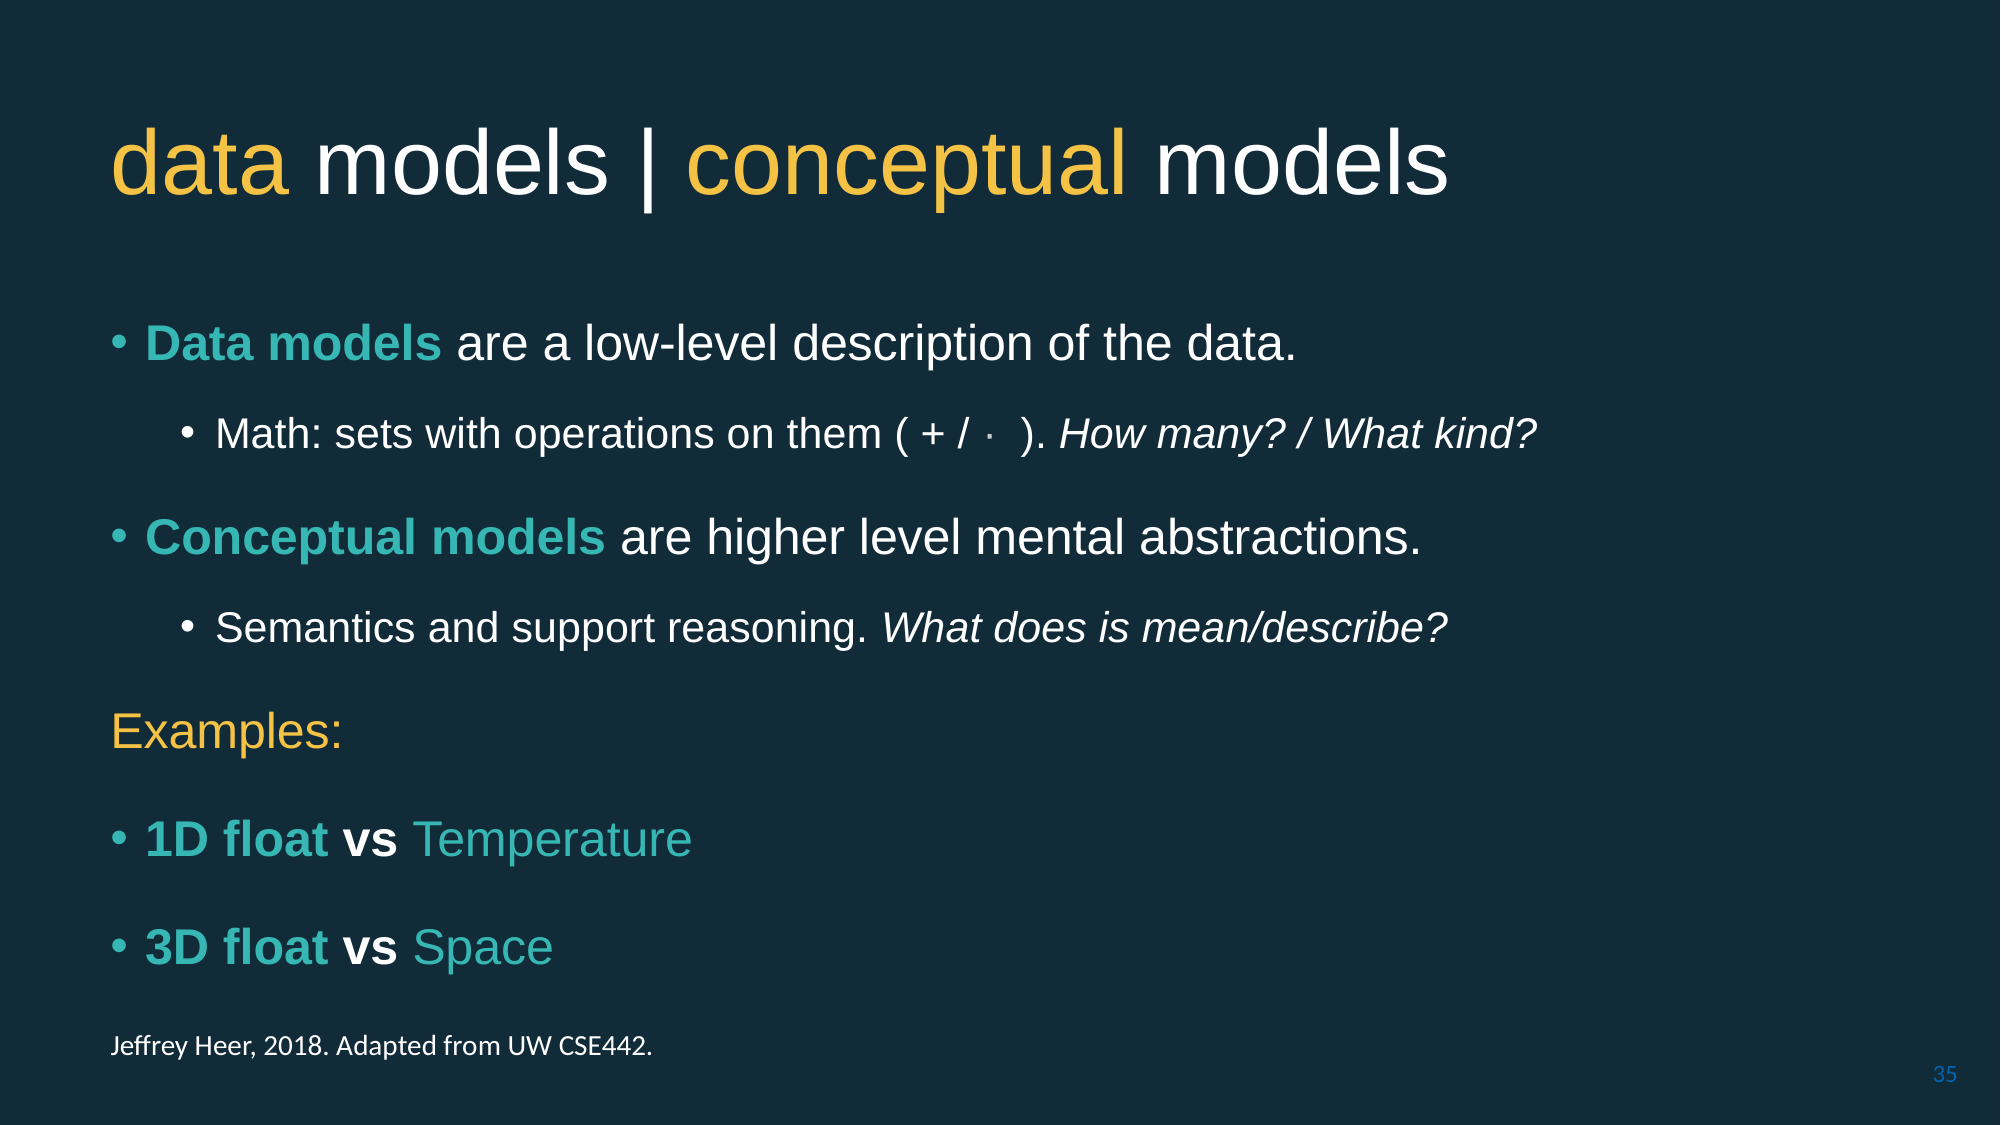

# data models | conceptual models
Data models are a low-level description of the data.
Math: sets with operations on them ( + / ·  ). How many? / What kind?
Conceptual models are higher level mental abstractions.
Semantics and support reasoning. What does is mean/describe?
Examples:
1D float vs Temperature
3D float vs Space
Jeffrey Heer, 2018. Adapted from UW CSE442.
35